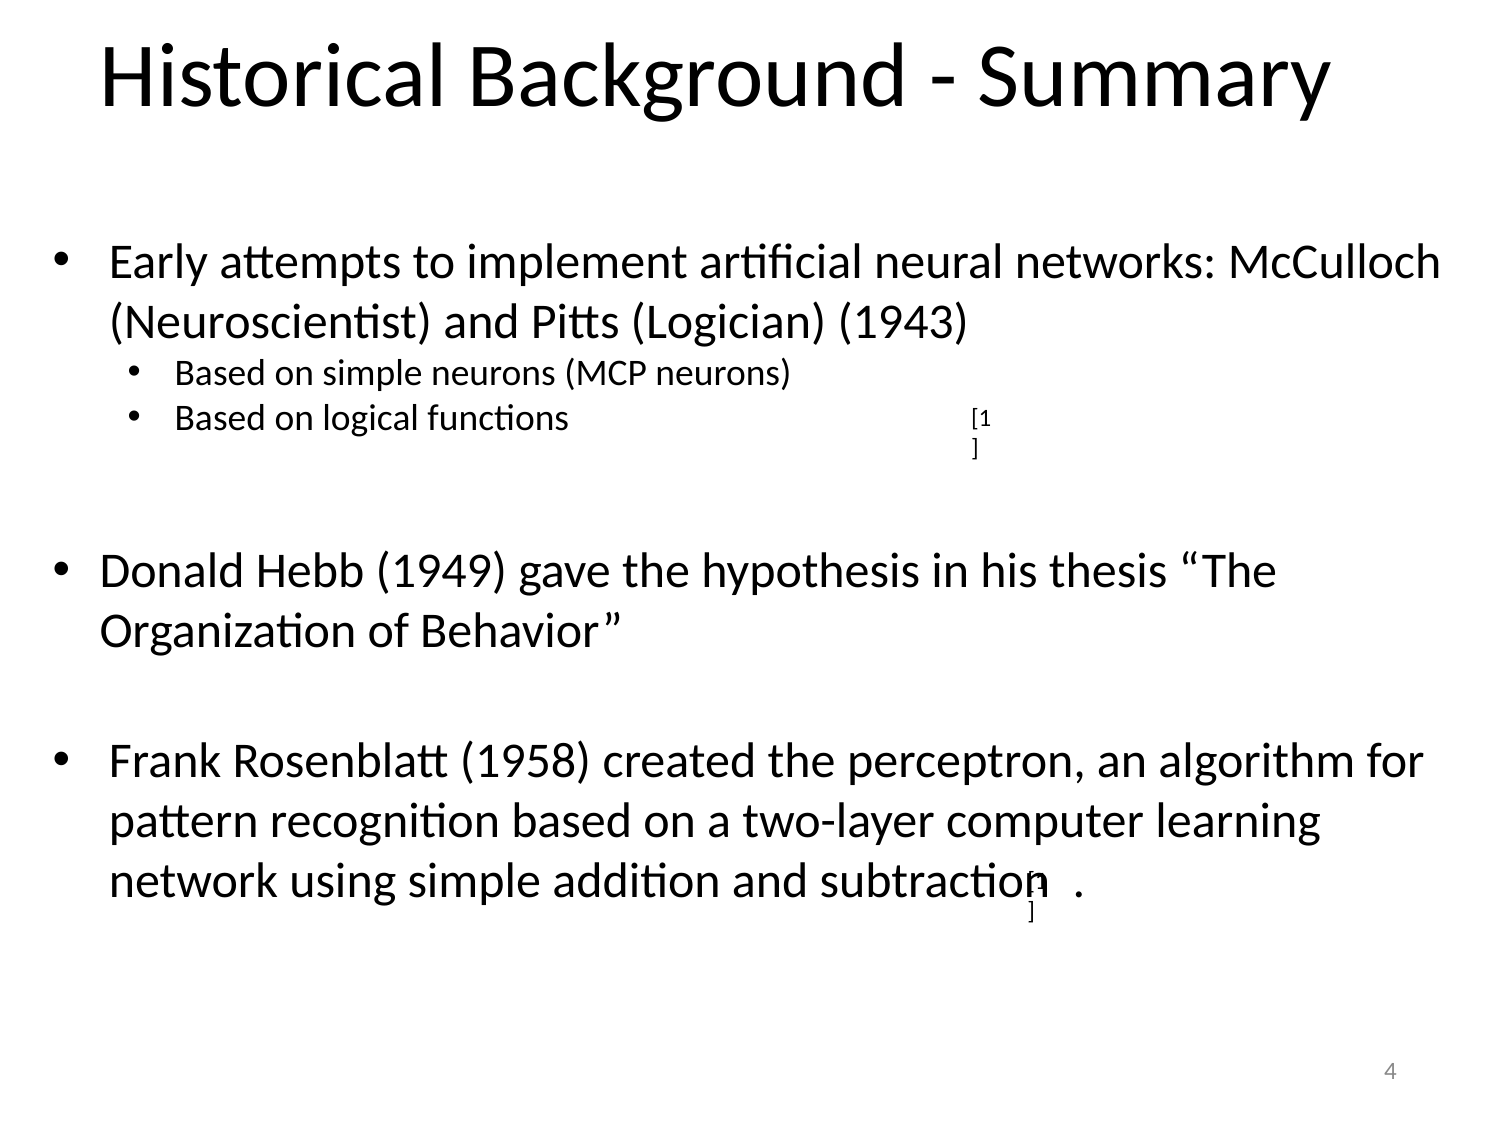

4
# Historical Background - Summary
Early attempts to implement artificial neural networks: McCulloch (Neuroscientist) and Pitts (Logician) (1943)
Based on simple neurons (MCP neurons)
Based on logical functions

Donald Hebb (1949) gave the hypothesis in his thesis “The Organization of Behavior”

Frank Rosenblatt (1958) created the perceptron, an algorithm for pattern recognition based on a two-layer computer learning network using simple addition and subtraction  .

[1]
[1]